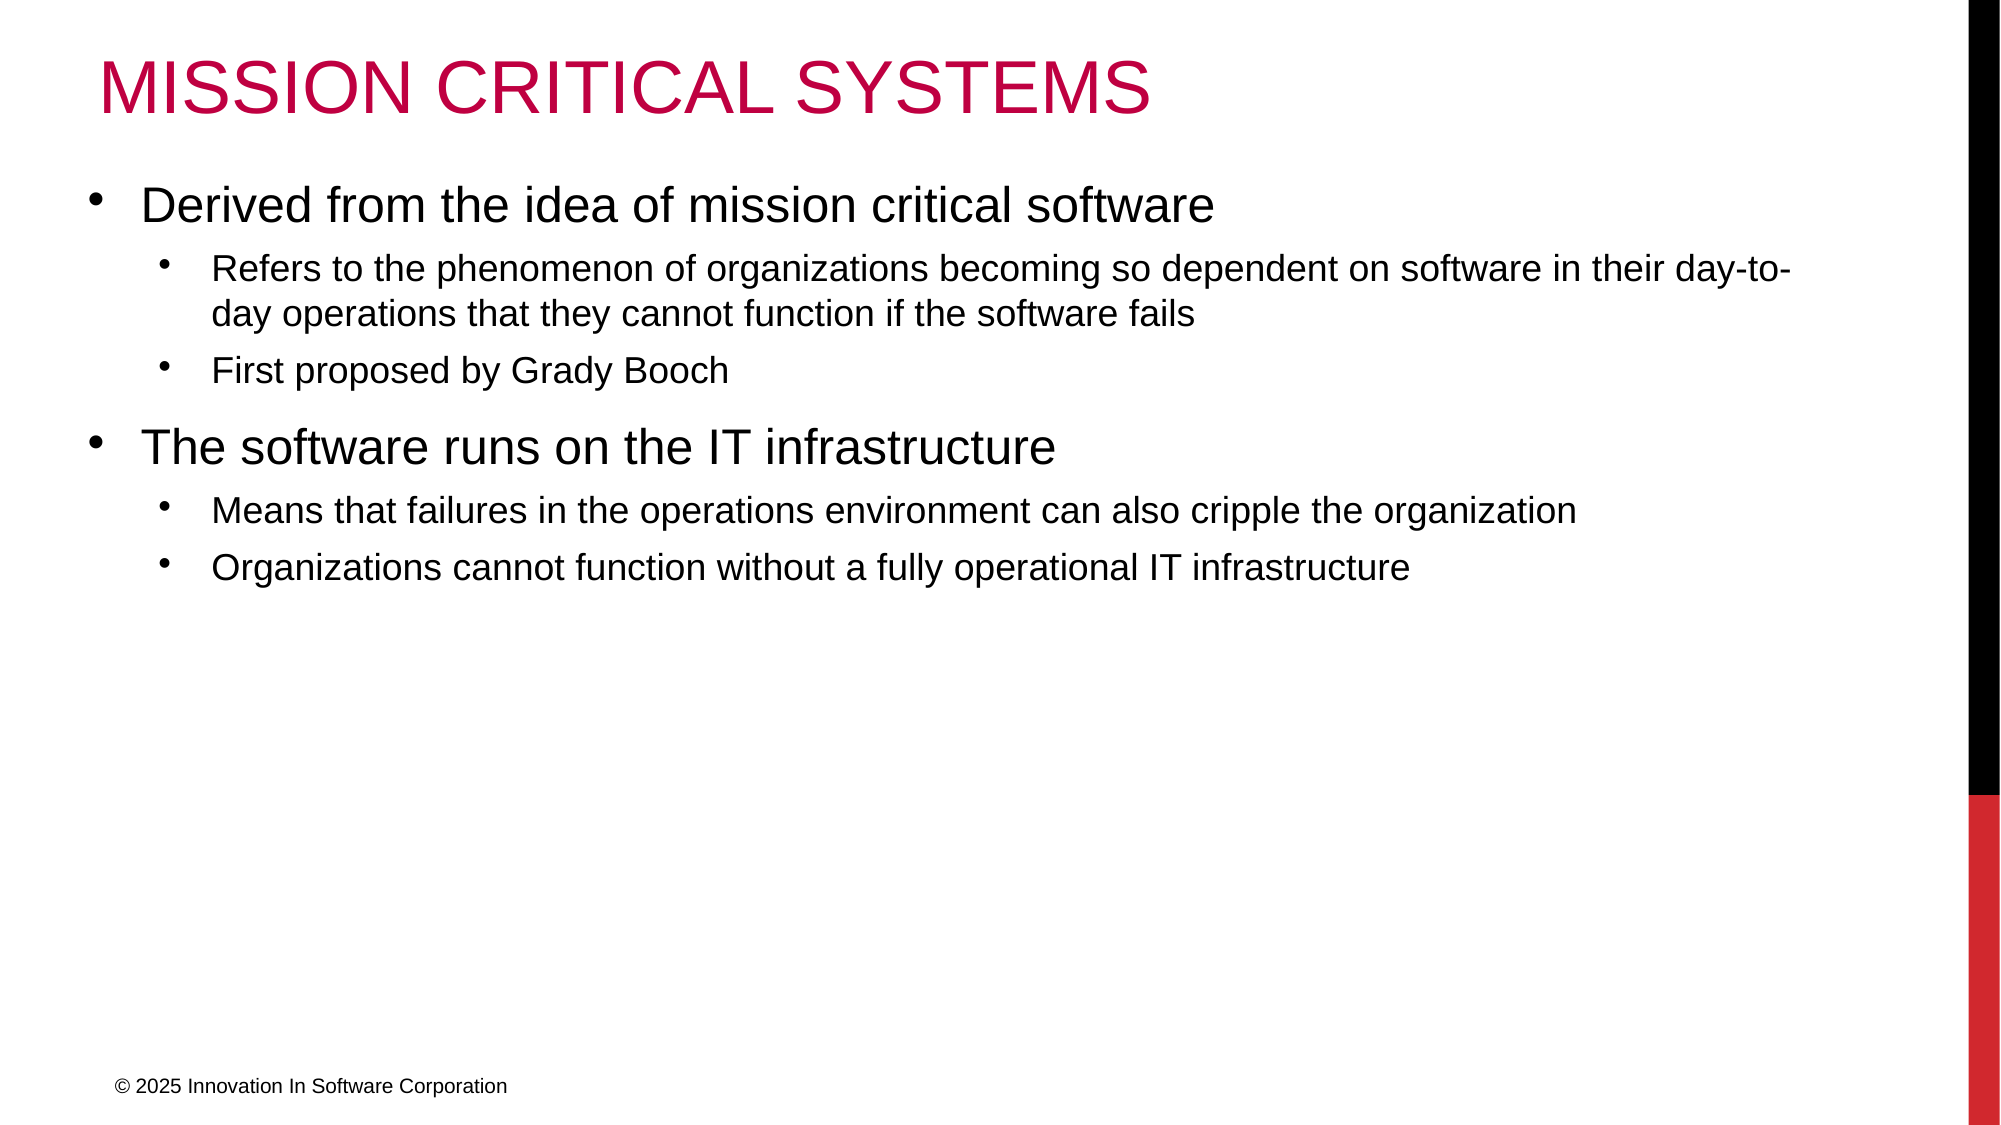

# Mission critical systems
Derived from the idea of mission critical software
Refers to the phenomenon of organizations becoming so dependent on software in their day-to-day operations that they cannot function if the software fails
First proposed by Grady Booch
The software runs on the IT infrastructure
Means that failures in the operations environment can also cripple the organization
Organizations cannot function without a fully operational IT infrastructure

© 2025 Innovation In Software Corporation